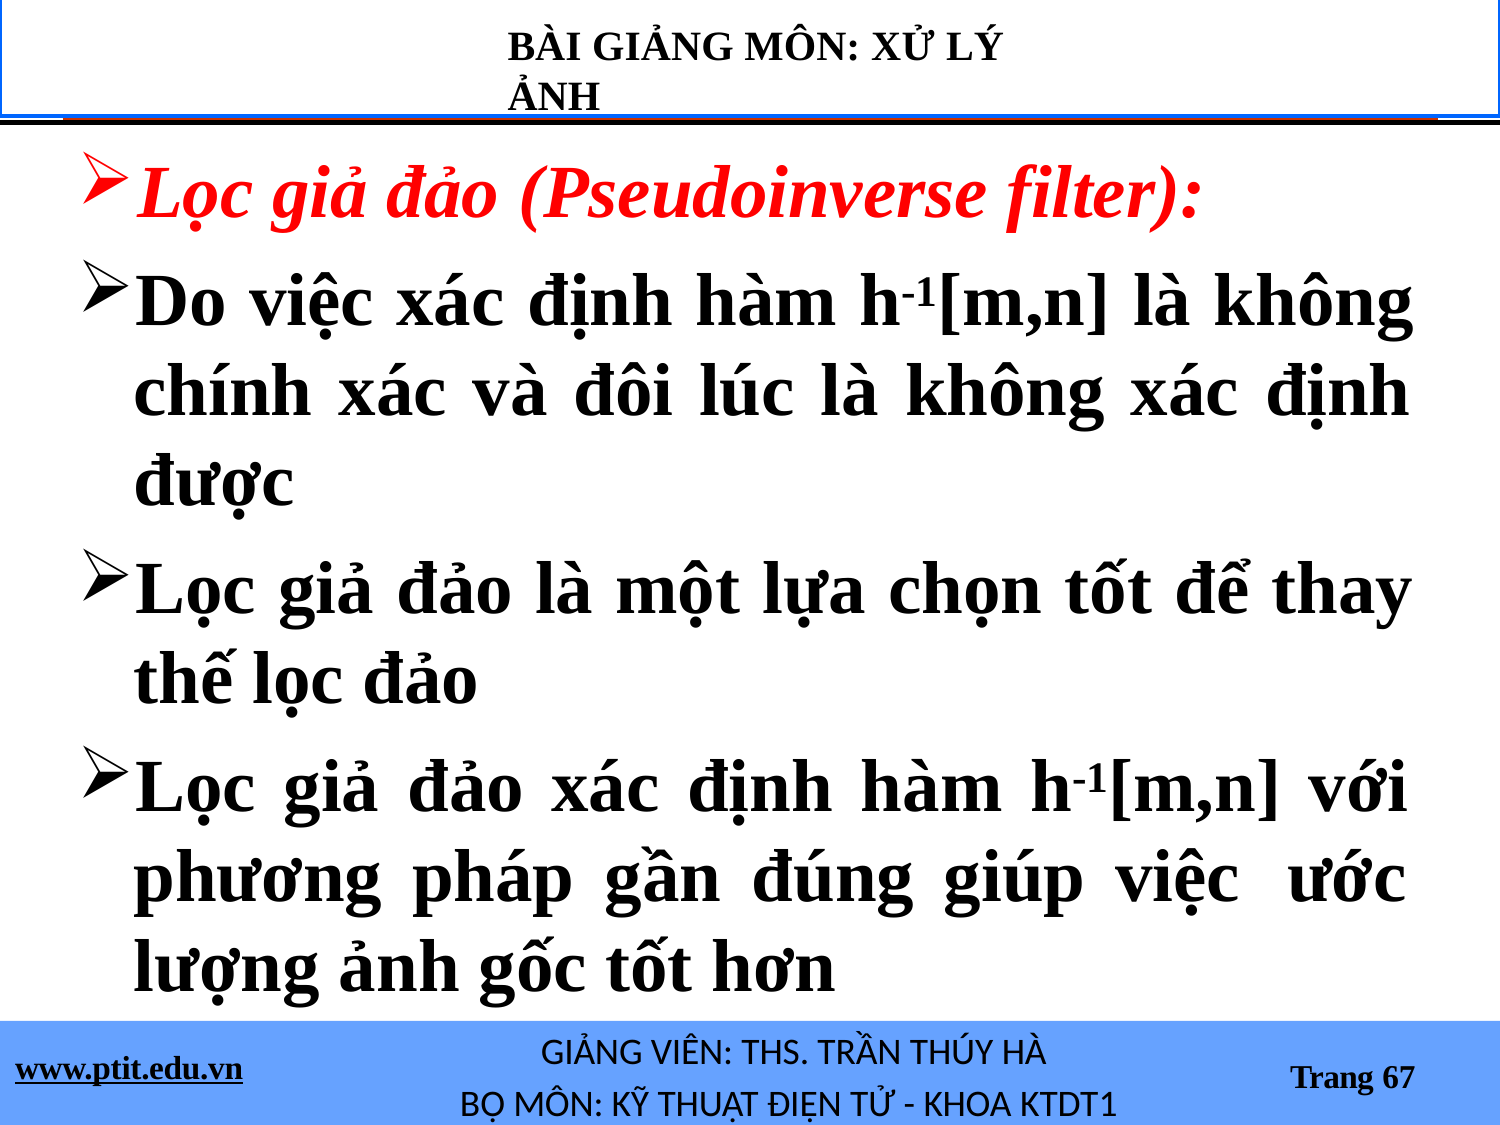

BÀI GIẢNG MÔN: XỬ LÝ ẢNH
Lọc giả đảo (Pseudoinverse filter):
Do việc xác định hàm h-1[m,n] là không  chính xác và đôi lúc là không xác định  được
Lọc giả đảo là một lựa chọn tốt để thay  thế lọc đảo
Lọc giả đảo xác định hàm h-1[m,n] với  phương pháp gần đúng giúp việc ước  lượng ảnh gốc tốt hơn

GIẢNG VIÊN: THS. TRẦN THÚY HÀ
BỘ MÔN: KỸ THUẬT ĐIỆN TỬ - KHOA KTDT1
www.ptit.edu.vn
Trang 67